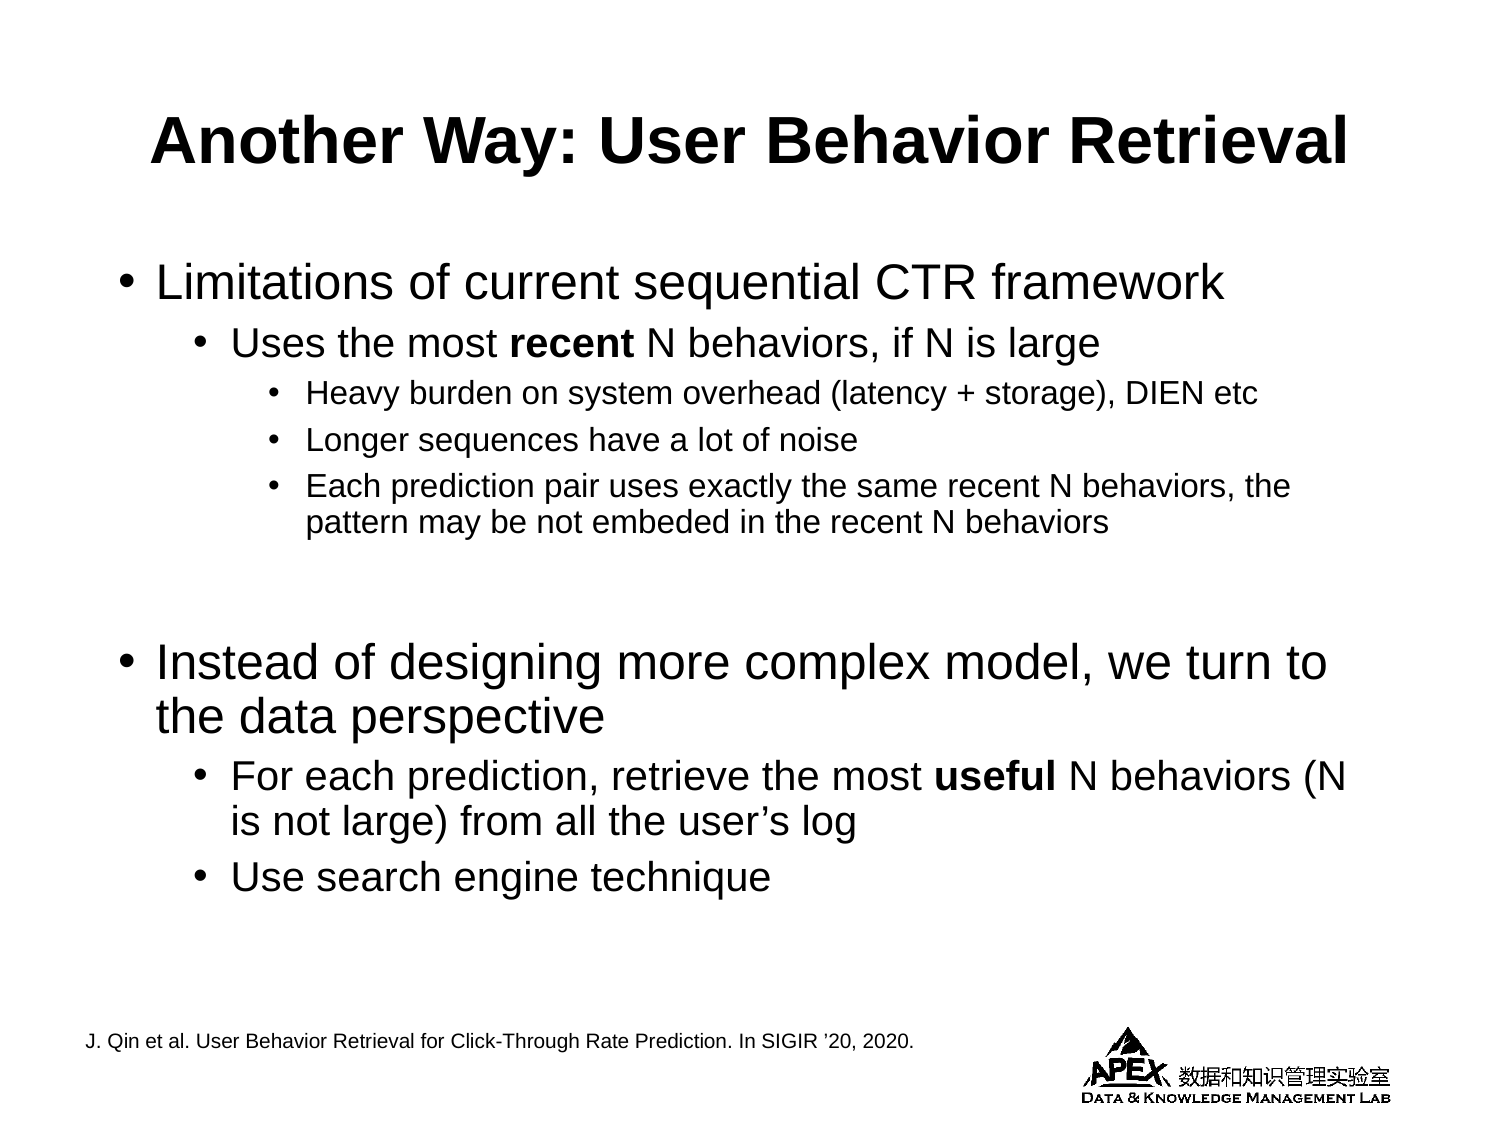

# Another Way: User Behavior Retrieval
Limitations of current sequential CTR framework
Uses the most recent N behaviors, if N is large
Heavy burden on system overhead (latency + storage), DIEN etc
Longer sequences have a lot of noise
Each prediction pair uses exactly the same recent N behaviors, the pattern may be not embeded in the recent N behaviors

Instead of designing more complex model, we turn to the data perspective
For each prediction, retrieve the most useful N behaviors (N is not large) from all the user’s log
Use search engine technique

J. Qin et al. User Behavior Retrieval for Click-Through Rate Prediction. In SIGIR ’20, 2020.